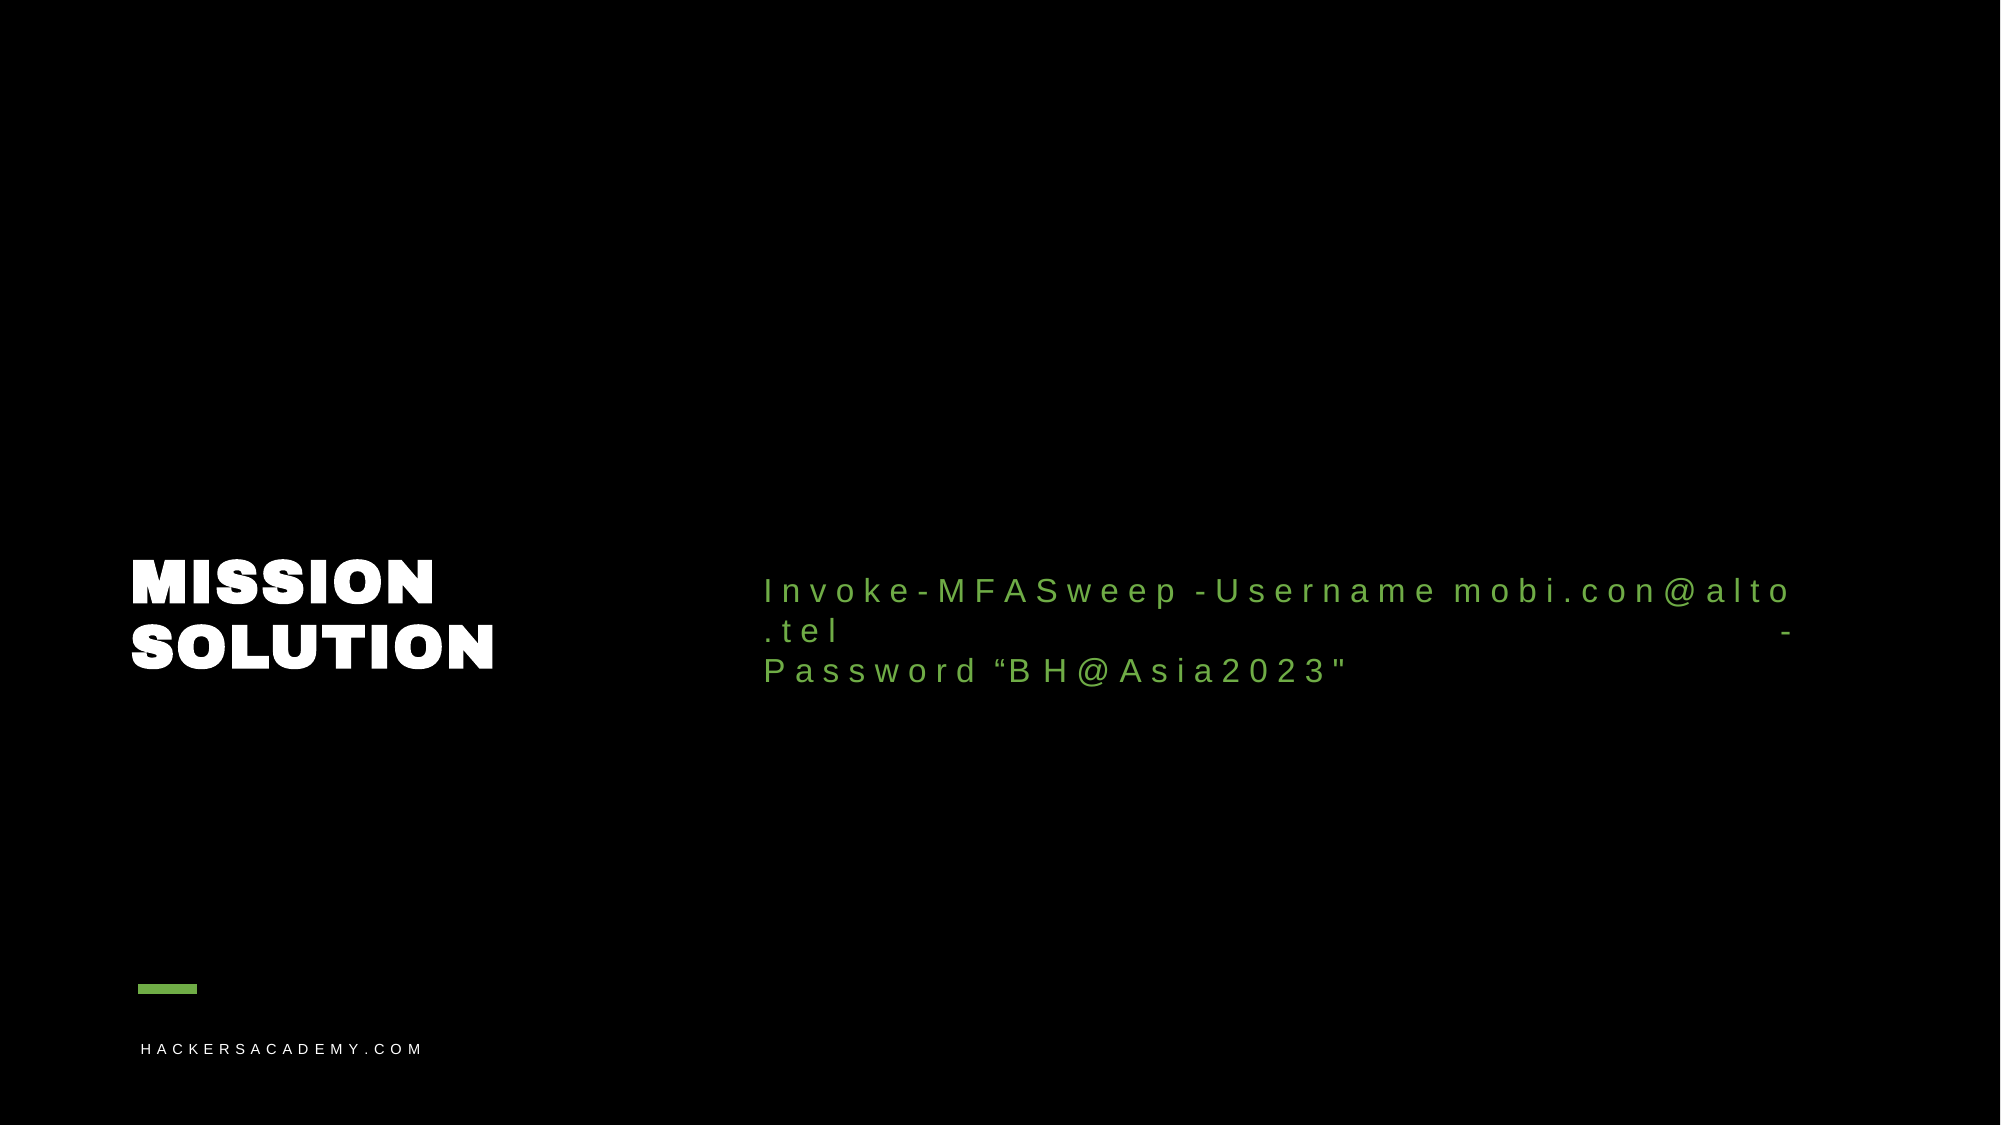

MISSION SOLUTION
I n v o k e - M F A S w e e p  - U s e r n a m e  m o b i . c o n @ a l t o . t e l	-
P a s s w o r d  “B H @ A s i a 2 0 2 3 "
H A C K E R S A C A D E M Y . C O M